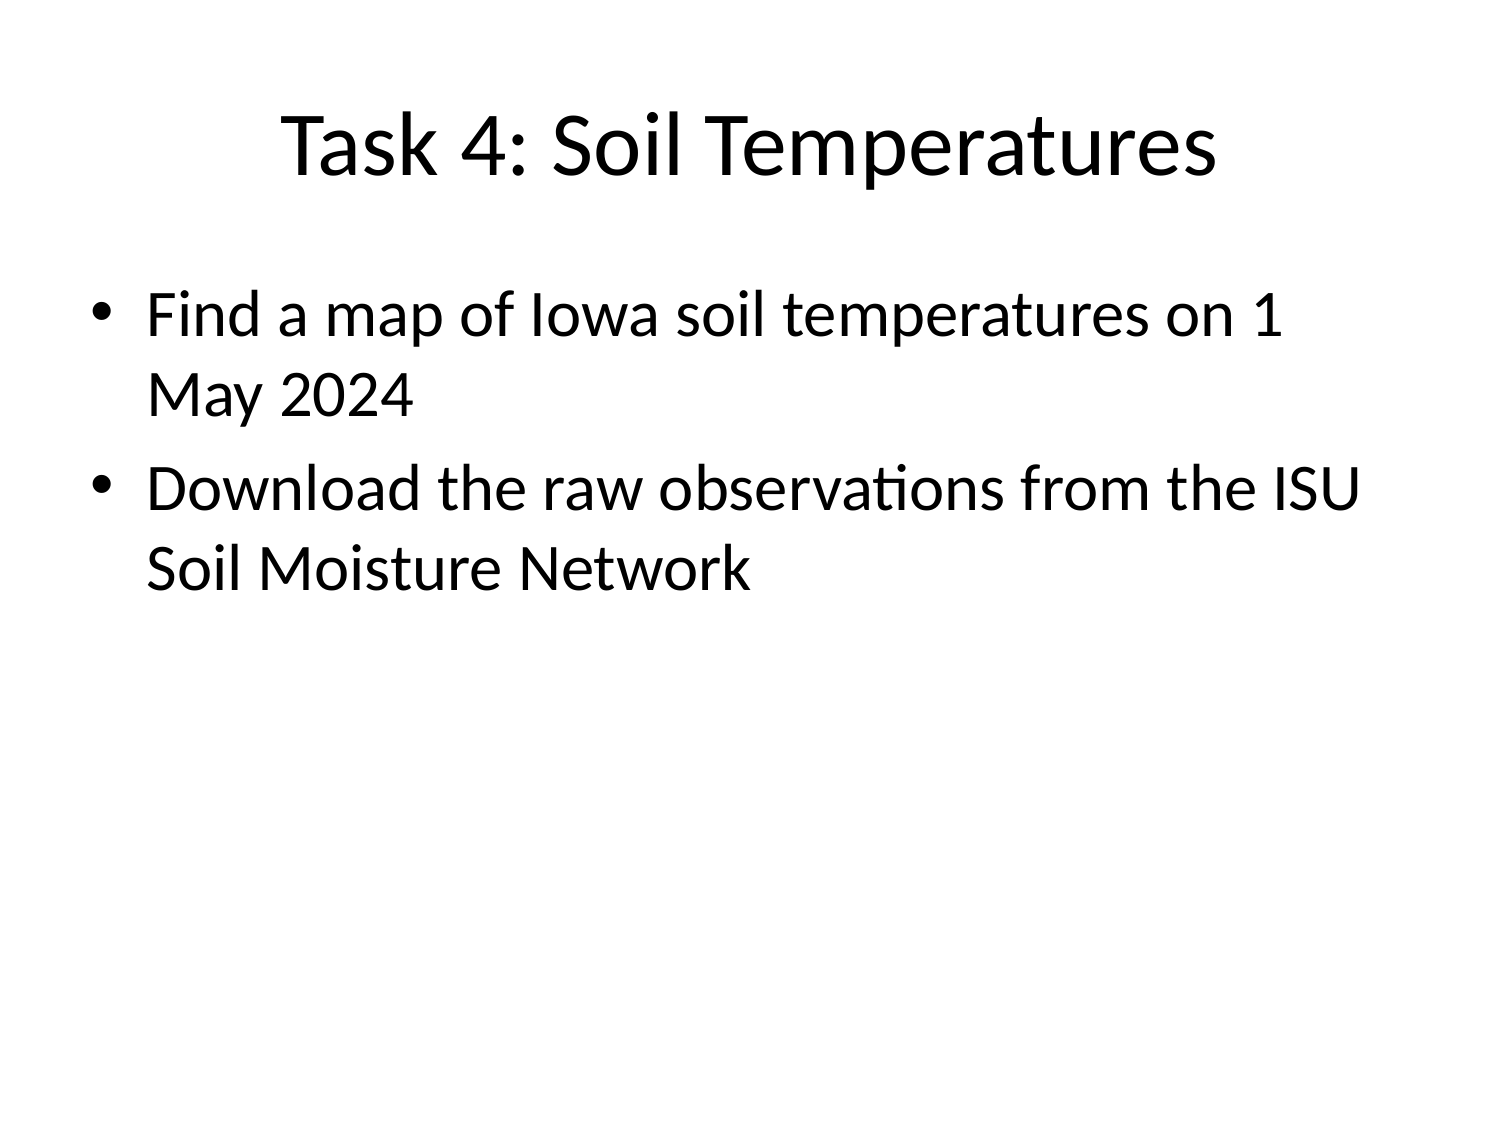

# Task 4: Soil Temperatures
Find a map of Iowa soil temperatures on 1 May 2024
Download the raw observations from the ISU Soil Moisture Network